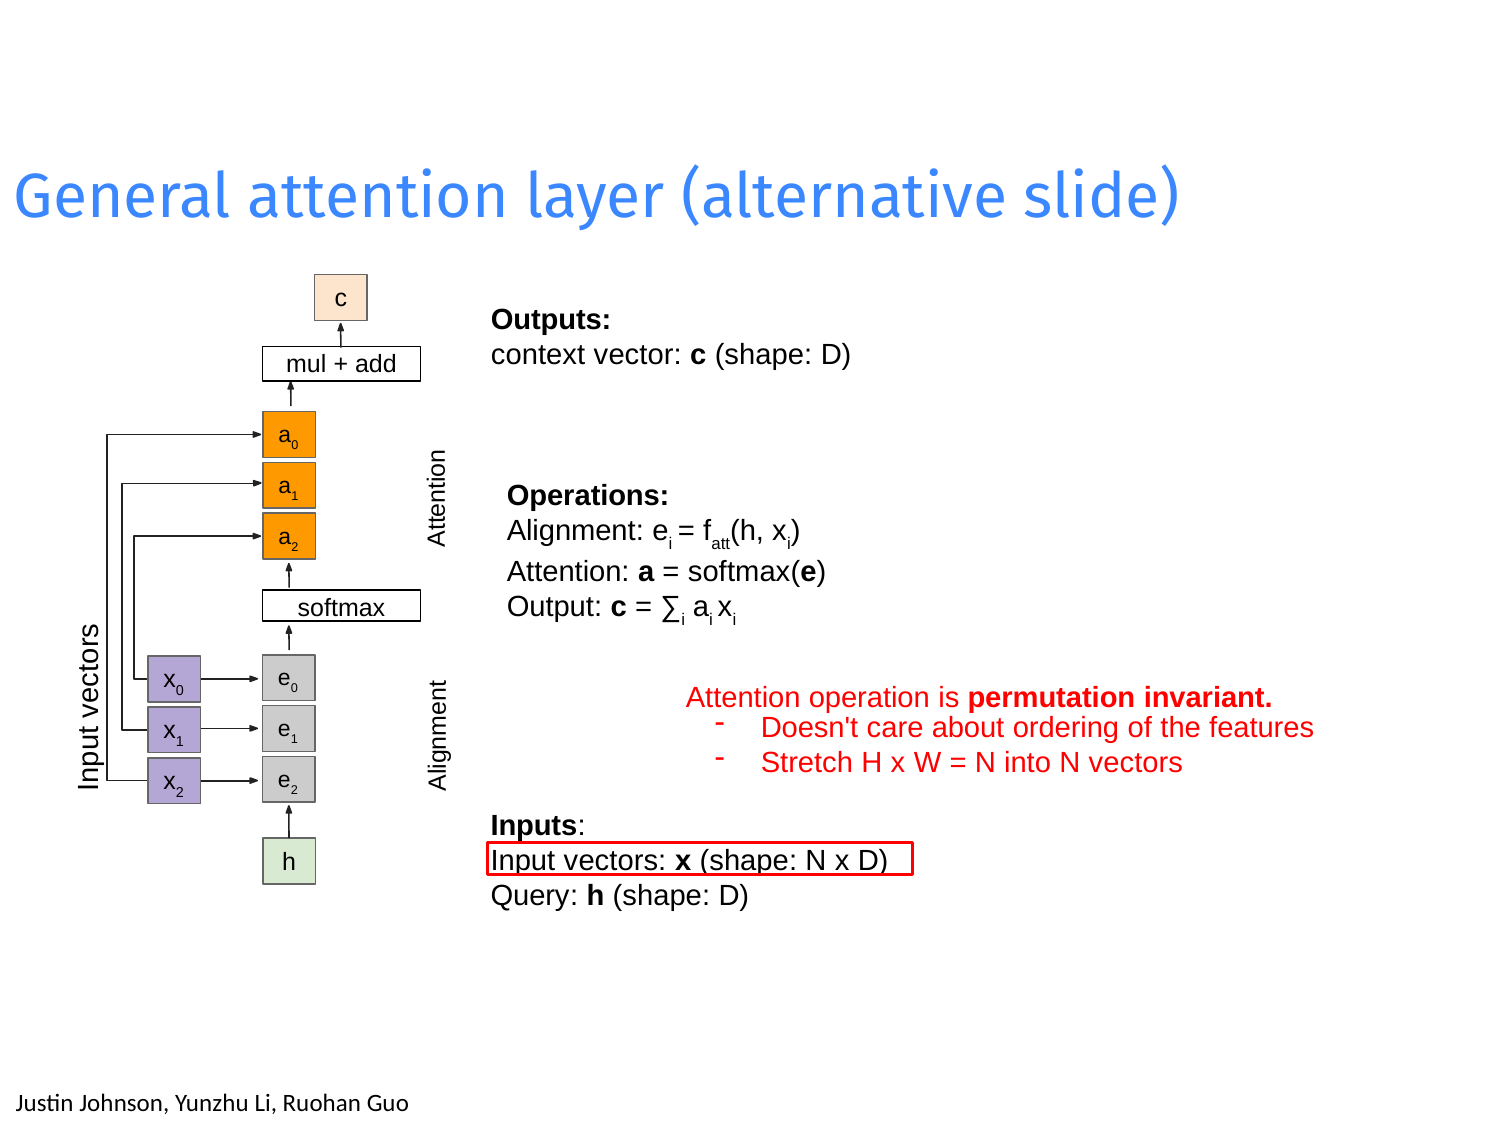

# General attention layer (alternative slide)

c
Outputs:
context vector: c (shape: D)

mul + add

a0
Attention

a1
Operations:
Alignment: ei = fatt(h, xi)  Attention: a = softmax(e)  Output: c = ∑i ai xi

a2

softmax
Input vectors

e0

x0
Attention operation is permutation invariant.
Alignment

e1

Doesn't care about ordering of the features
Stretch H x W = N into N vectors
x1

e2
x2
Inputs:
Input vectors: x (shape: N x D)  Query: h (shape: D)

h
Fei-Fei Li, Yunzhu Li, Ruohan Gao
Justin Johnson, Yunzhu Li, Ruohan Guo
49
May 02, 2023
Lecture 9 -